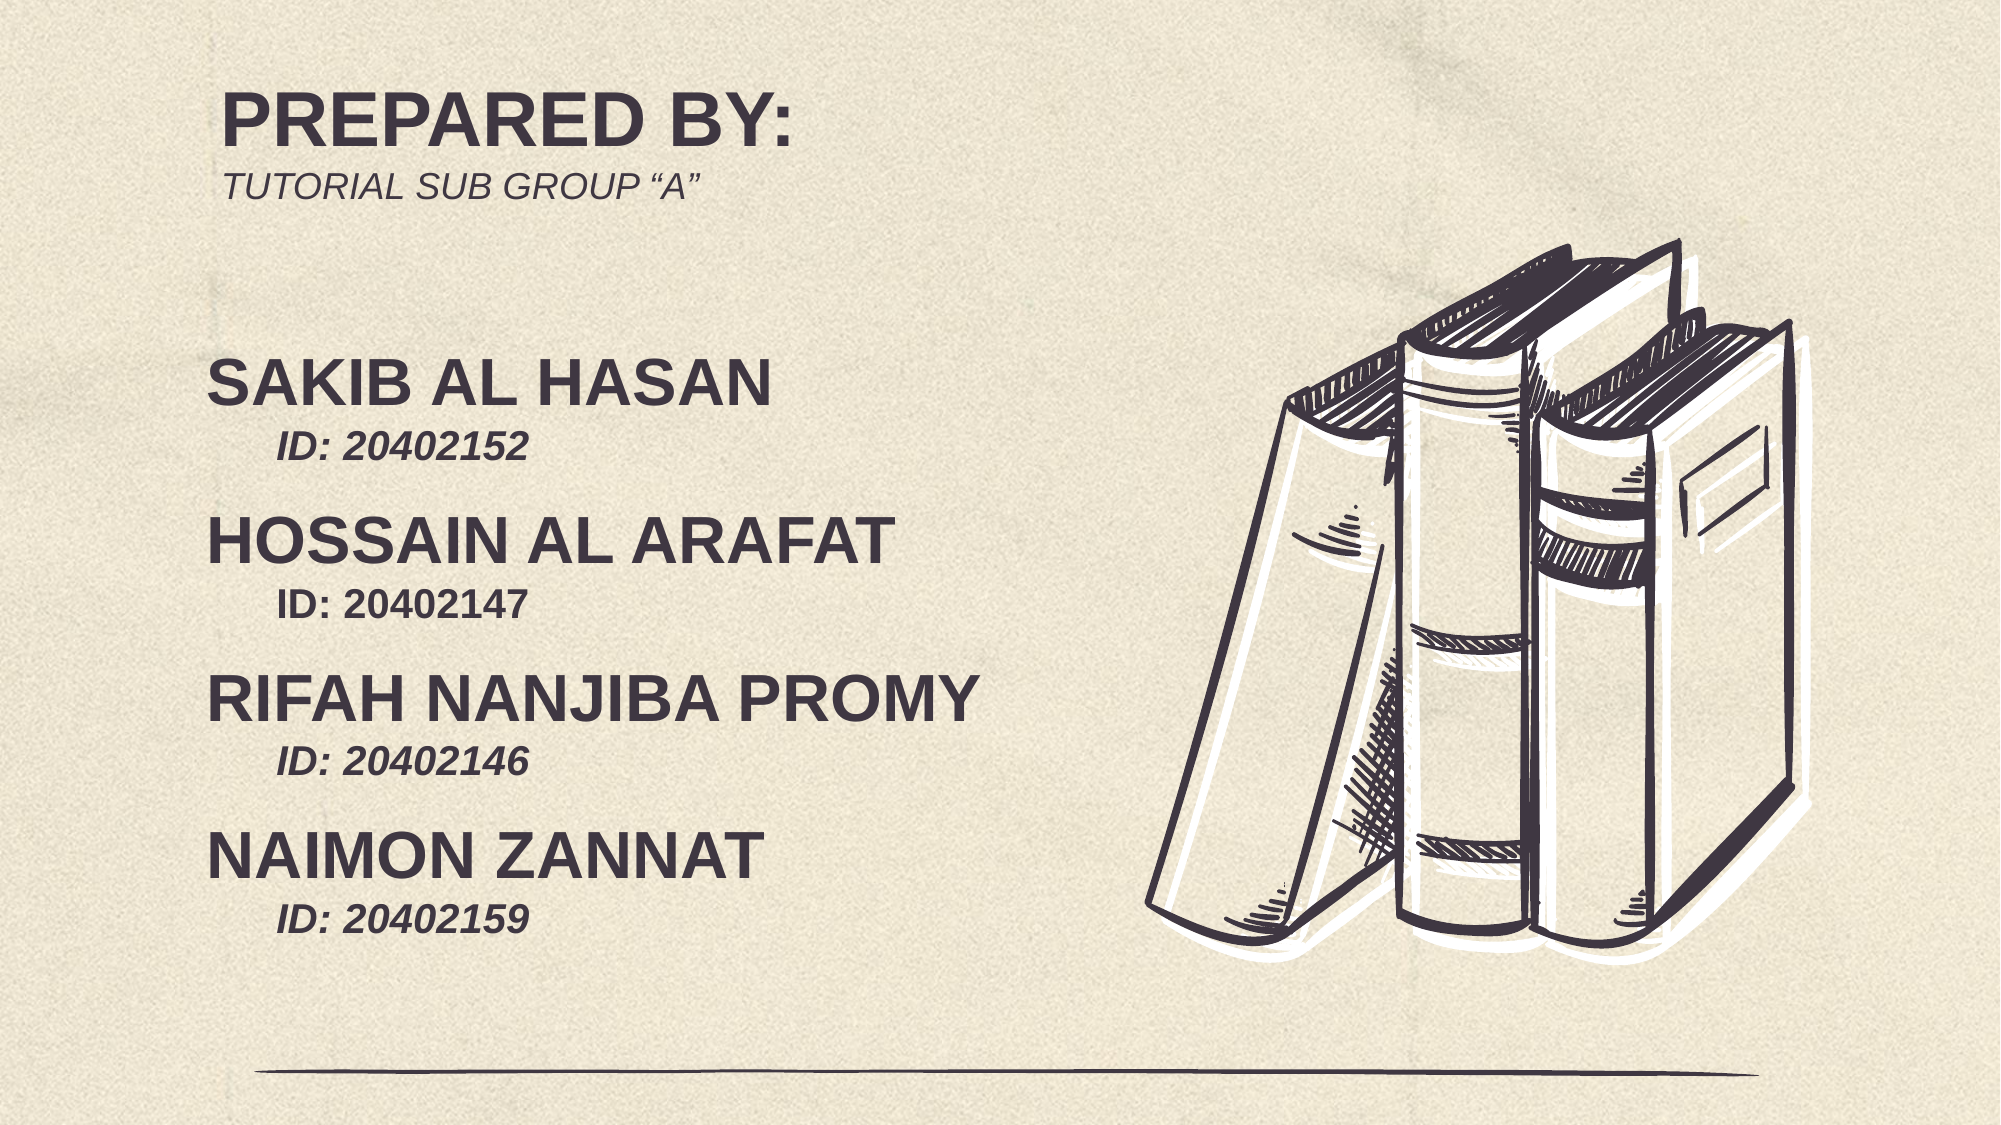

# PREPARED BY: TUTORIAL SUB GROUP “A”

SAKIB AL HASAN
ID: 20402152
HOSSAIN AL ARAFAT
ID: 20402147
RIFAH NANJIBA PROMY
ID: 20402146
NAIMON ZANNAT
ID: 20402159